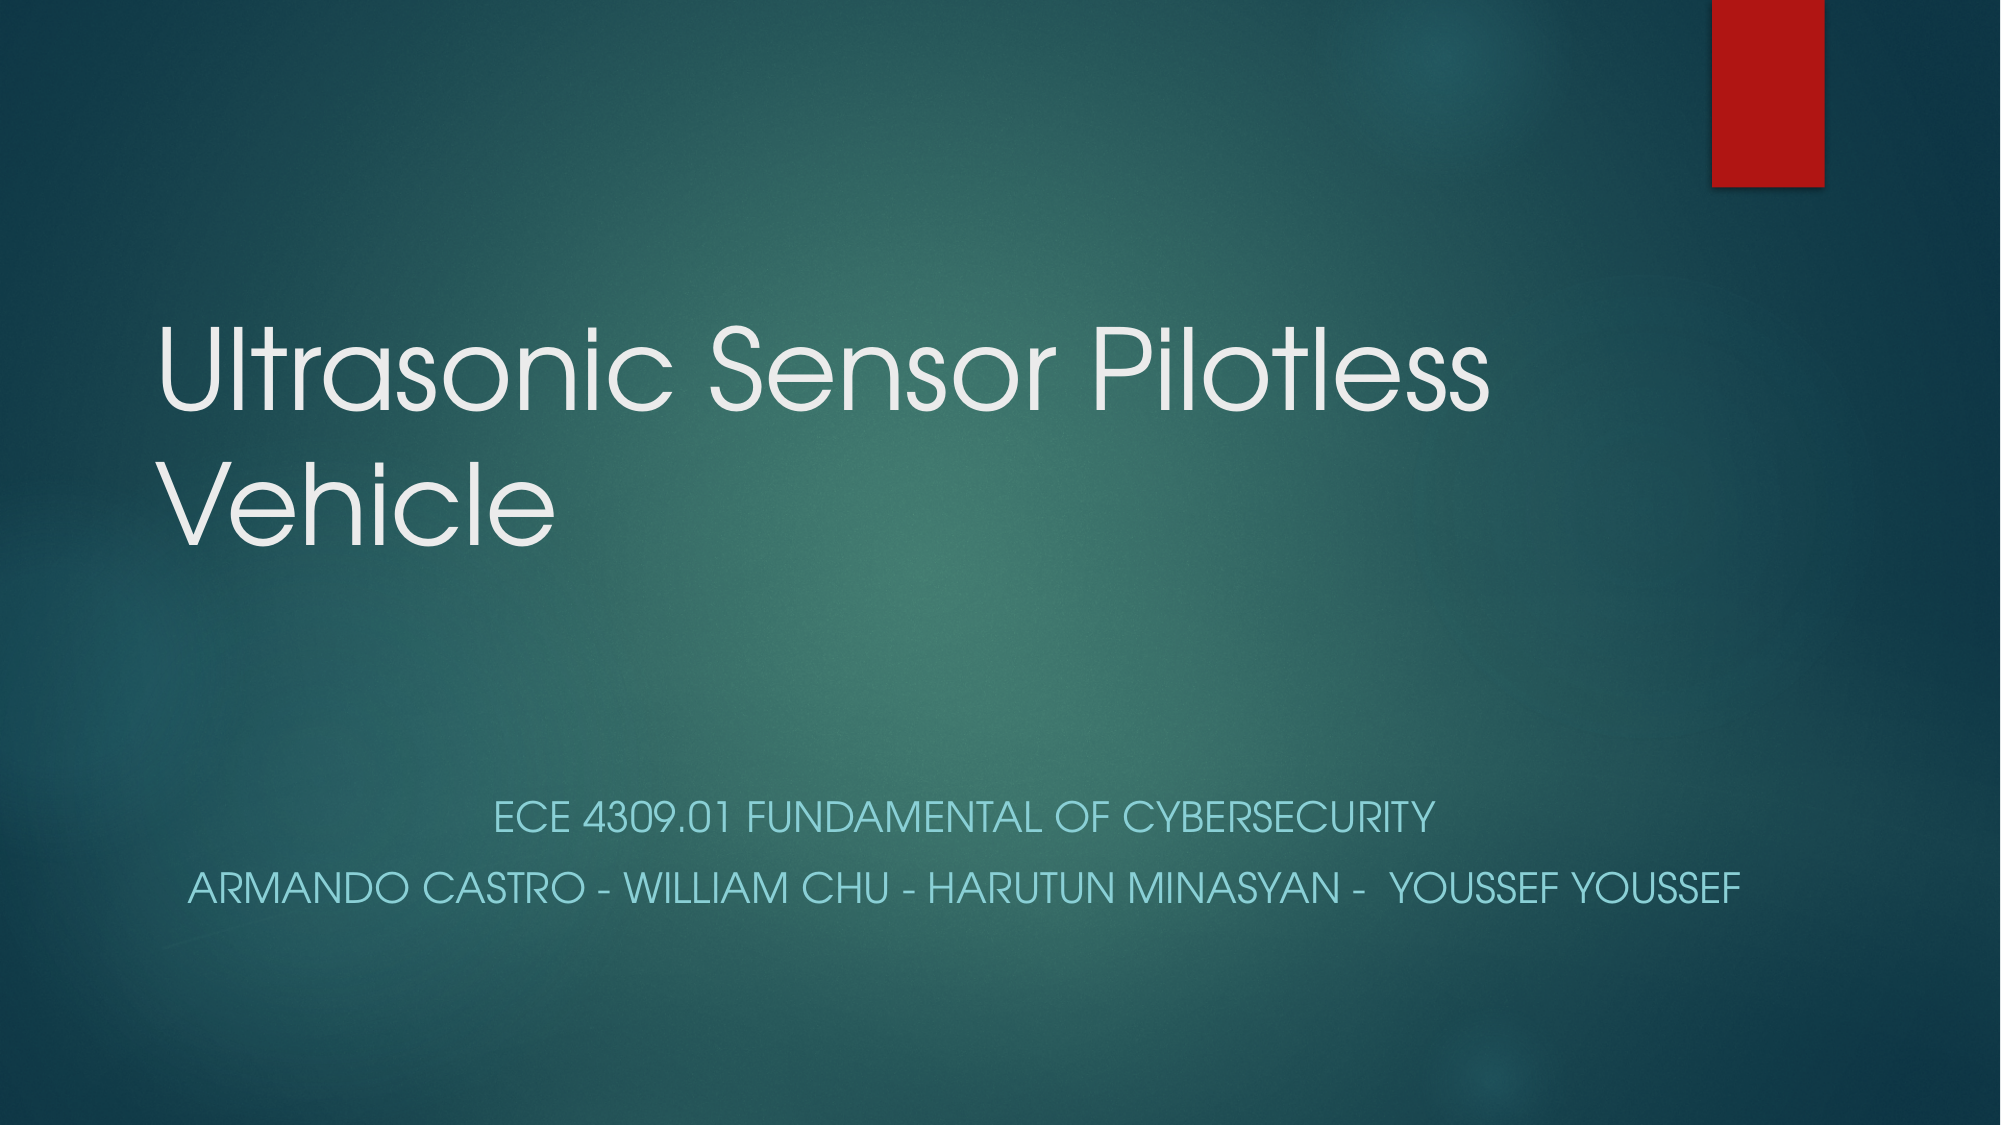

# Ultrasonic Sensor Pilotless Vehicle
ECE 4309.01 Fundamental of Cybersecurity
Armando castro - William chu - harutun minasyan -  youssef youssef